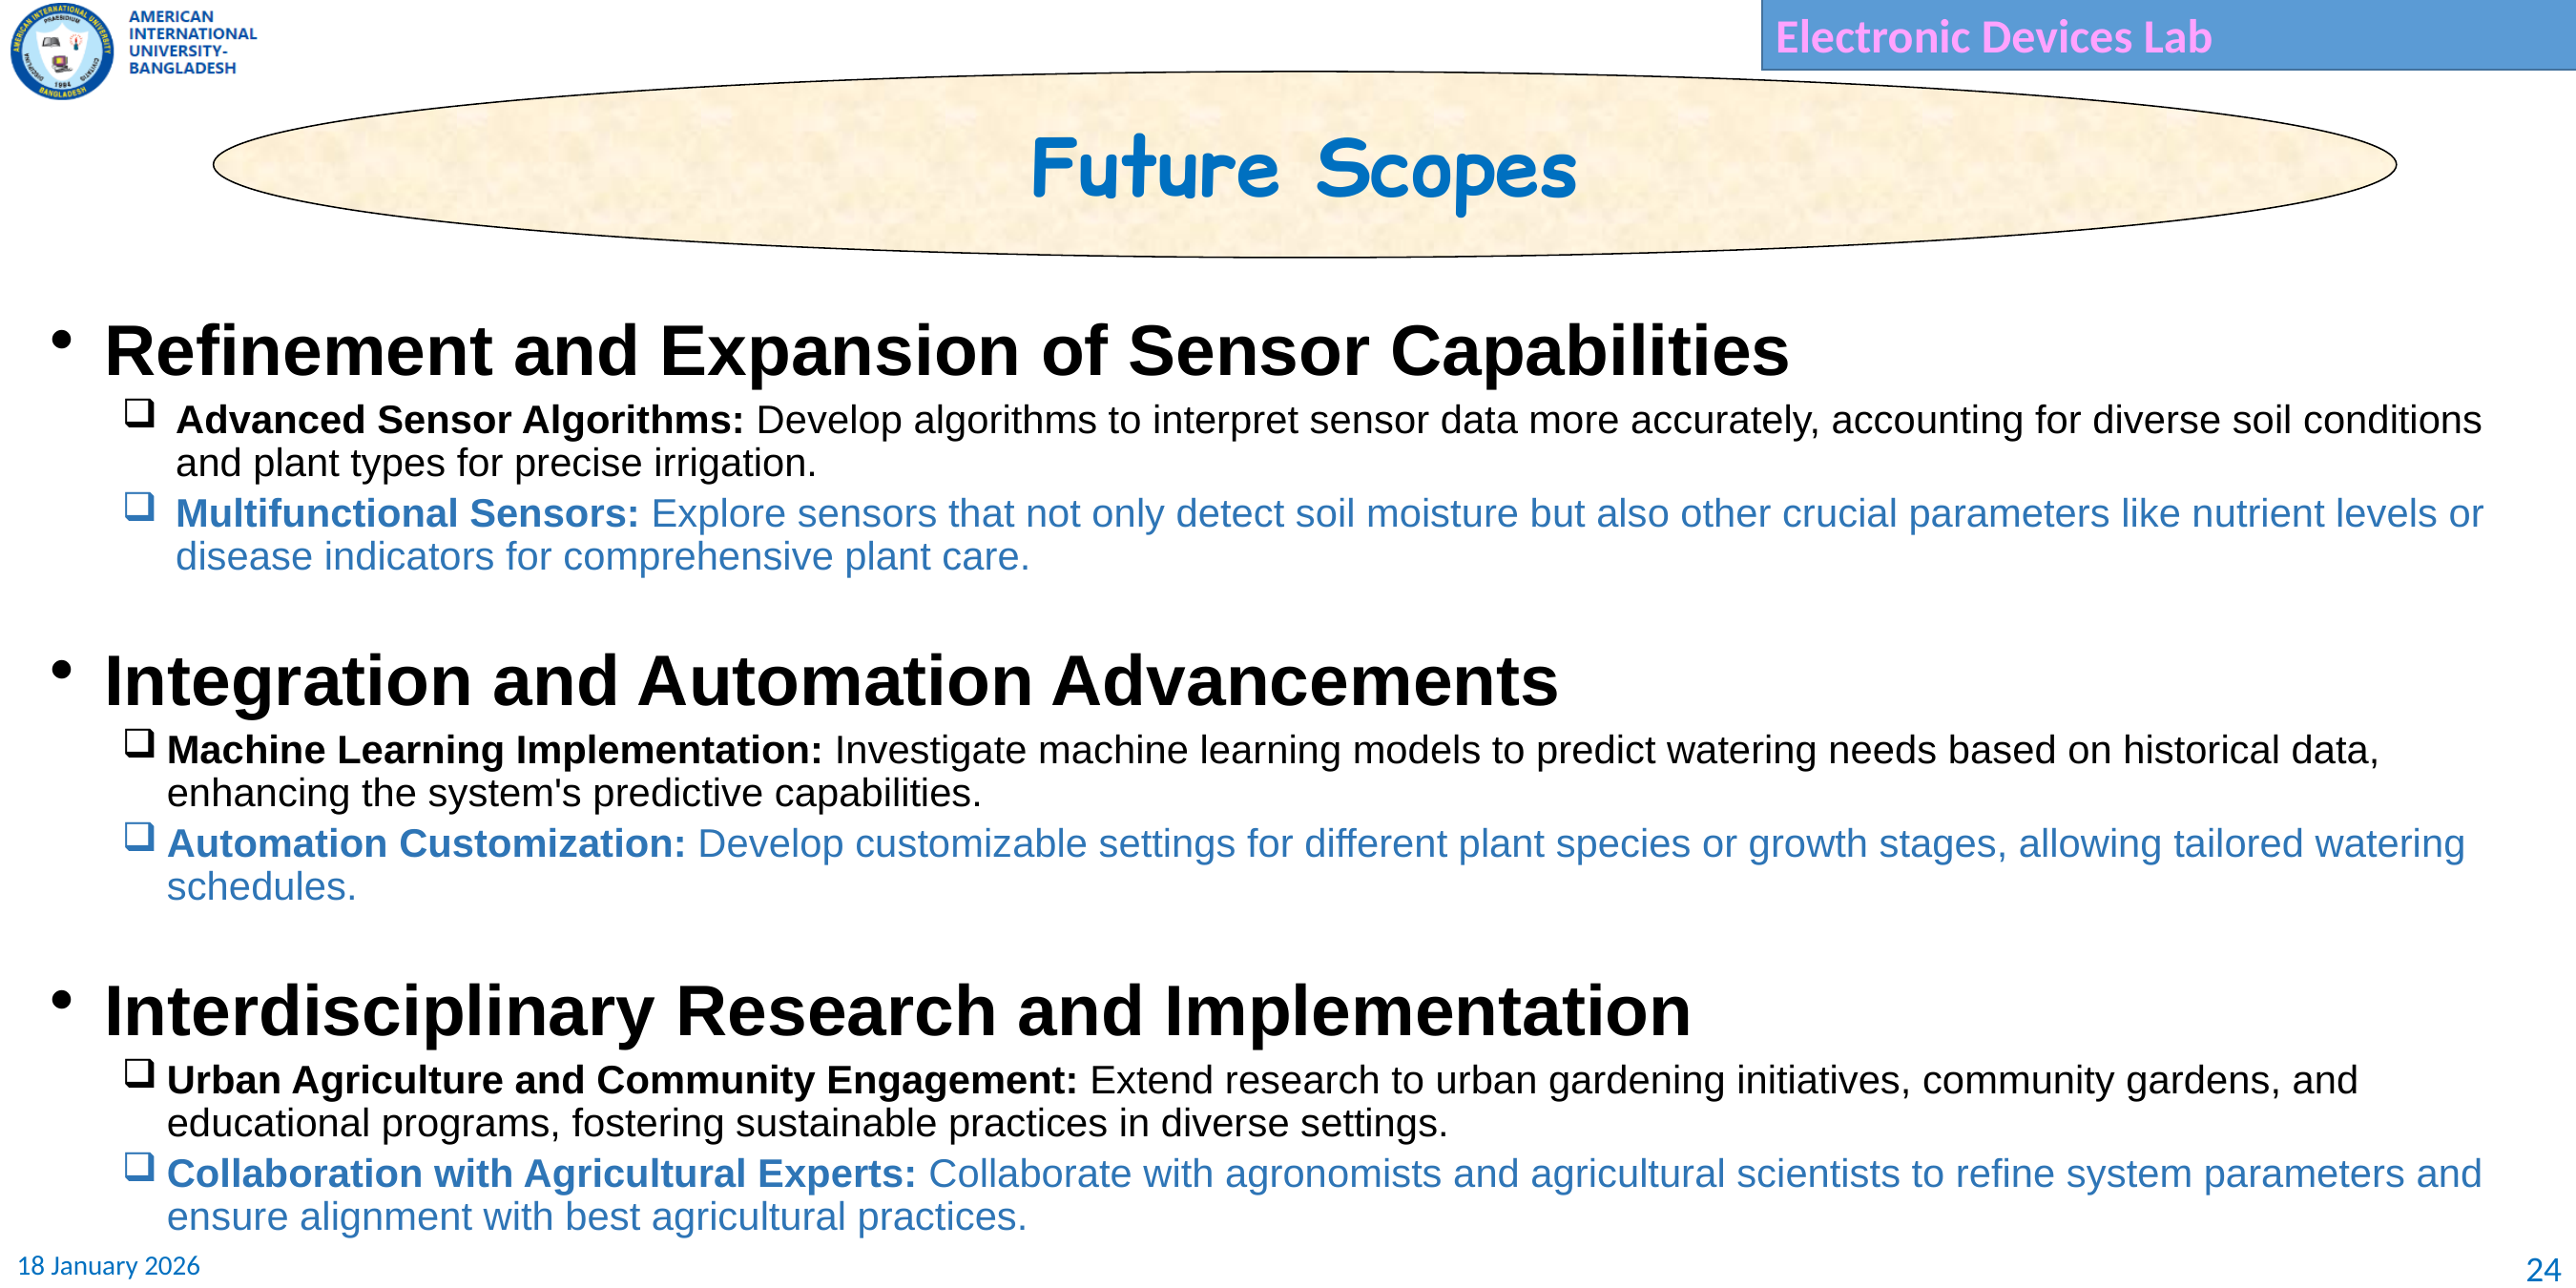

Future Scopes
Refinement and Expansion of Sensor Capabilities
Advanced Sensor Algorithms: Develop algorithms to interpret sensor data more accurately, accounting for diverse soil conditions and plant types for precise irrigation.
Multifunctional Sensors: Explore sensors that not only detect soil moisture but also other crucial parameters like nutrient levels or disease indicators for comprehensive plant care.

Integration and Automation Advancements
Machine Learning Implementation: Investigate machine learning models to predict watering needs based on historical data, enhancing the system's predictive capabilities.
Automation Customization: Develop customizable settings for different plant species or growth stages, allowing tailored watering schedules.

Interdisciplinary Research and Implementation
Urban Agriculture and Community Engagement: Extend research to urban gardening initiatives, community gardens, and educational programs, fostering sustainable practices in diverse settings.
Collaboration with Agricultural Experts: Collaborate with agronomists and agricultural scientists to refine system parameters and ensure alignment with best agricultural practices.
24